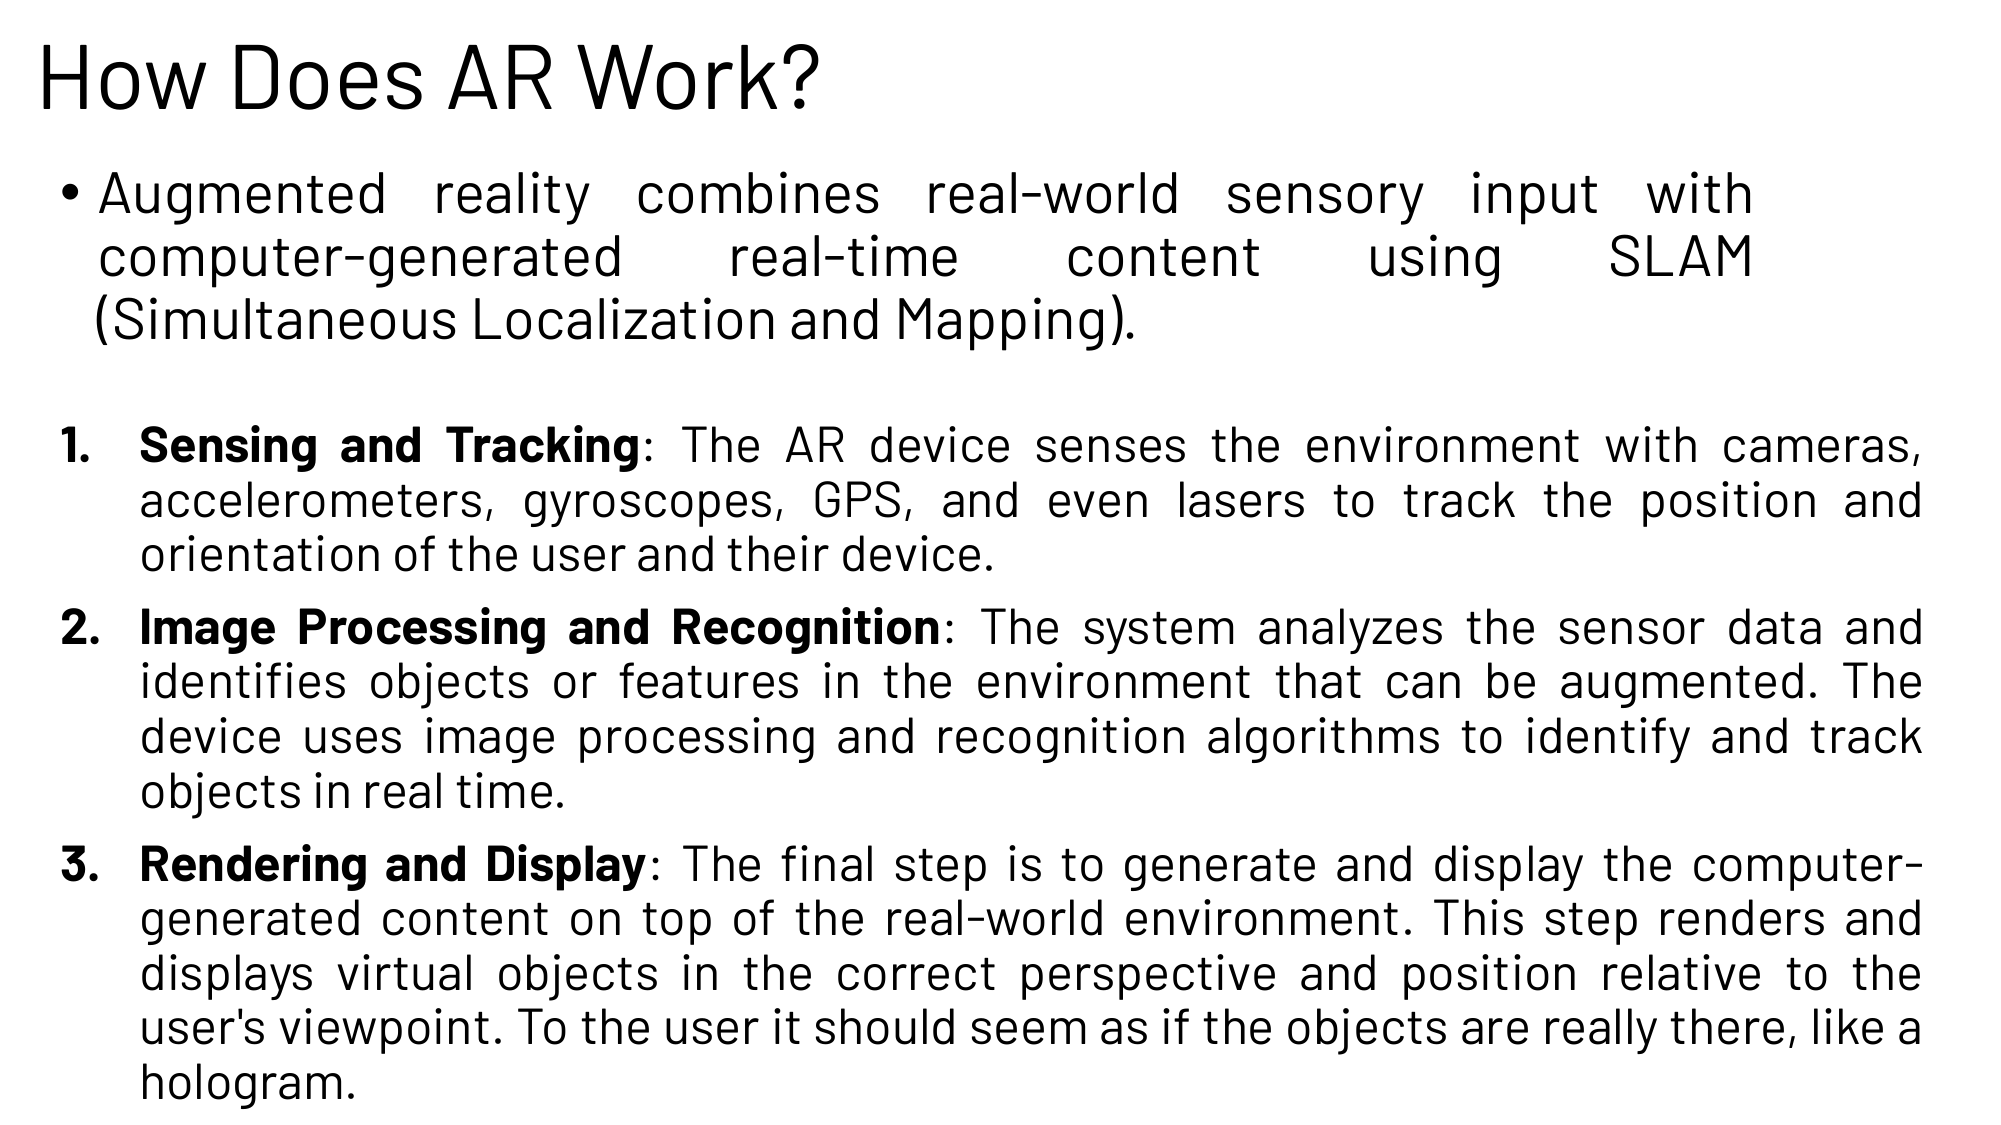

# How Does AR Work?
Augmented reality combines real-world sensory input with computer-generated real-time content using SLAM (Simultaneous Localization and Mapping).

Sensing and Tracking: The AR device senses the environment with cameras, accelerometers, gyroscopes, GPS, and even lasers to track the position and orientation of the user and their device.
Image Processing and Recognition: The system analyzes the sensor data and identifies objects or features in the environment that can be augmented. The device uses image processing and recognition algorithms to identify and track objects in real time.
Rendering and Display: The final step is to generate and display the computer-generated content on top of the real-world environment. This step renders and displays virtual objects in the correct perspective and position relative to the user's viewpoint. To the user it should seem as if the objects are really there, like a hologram.